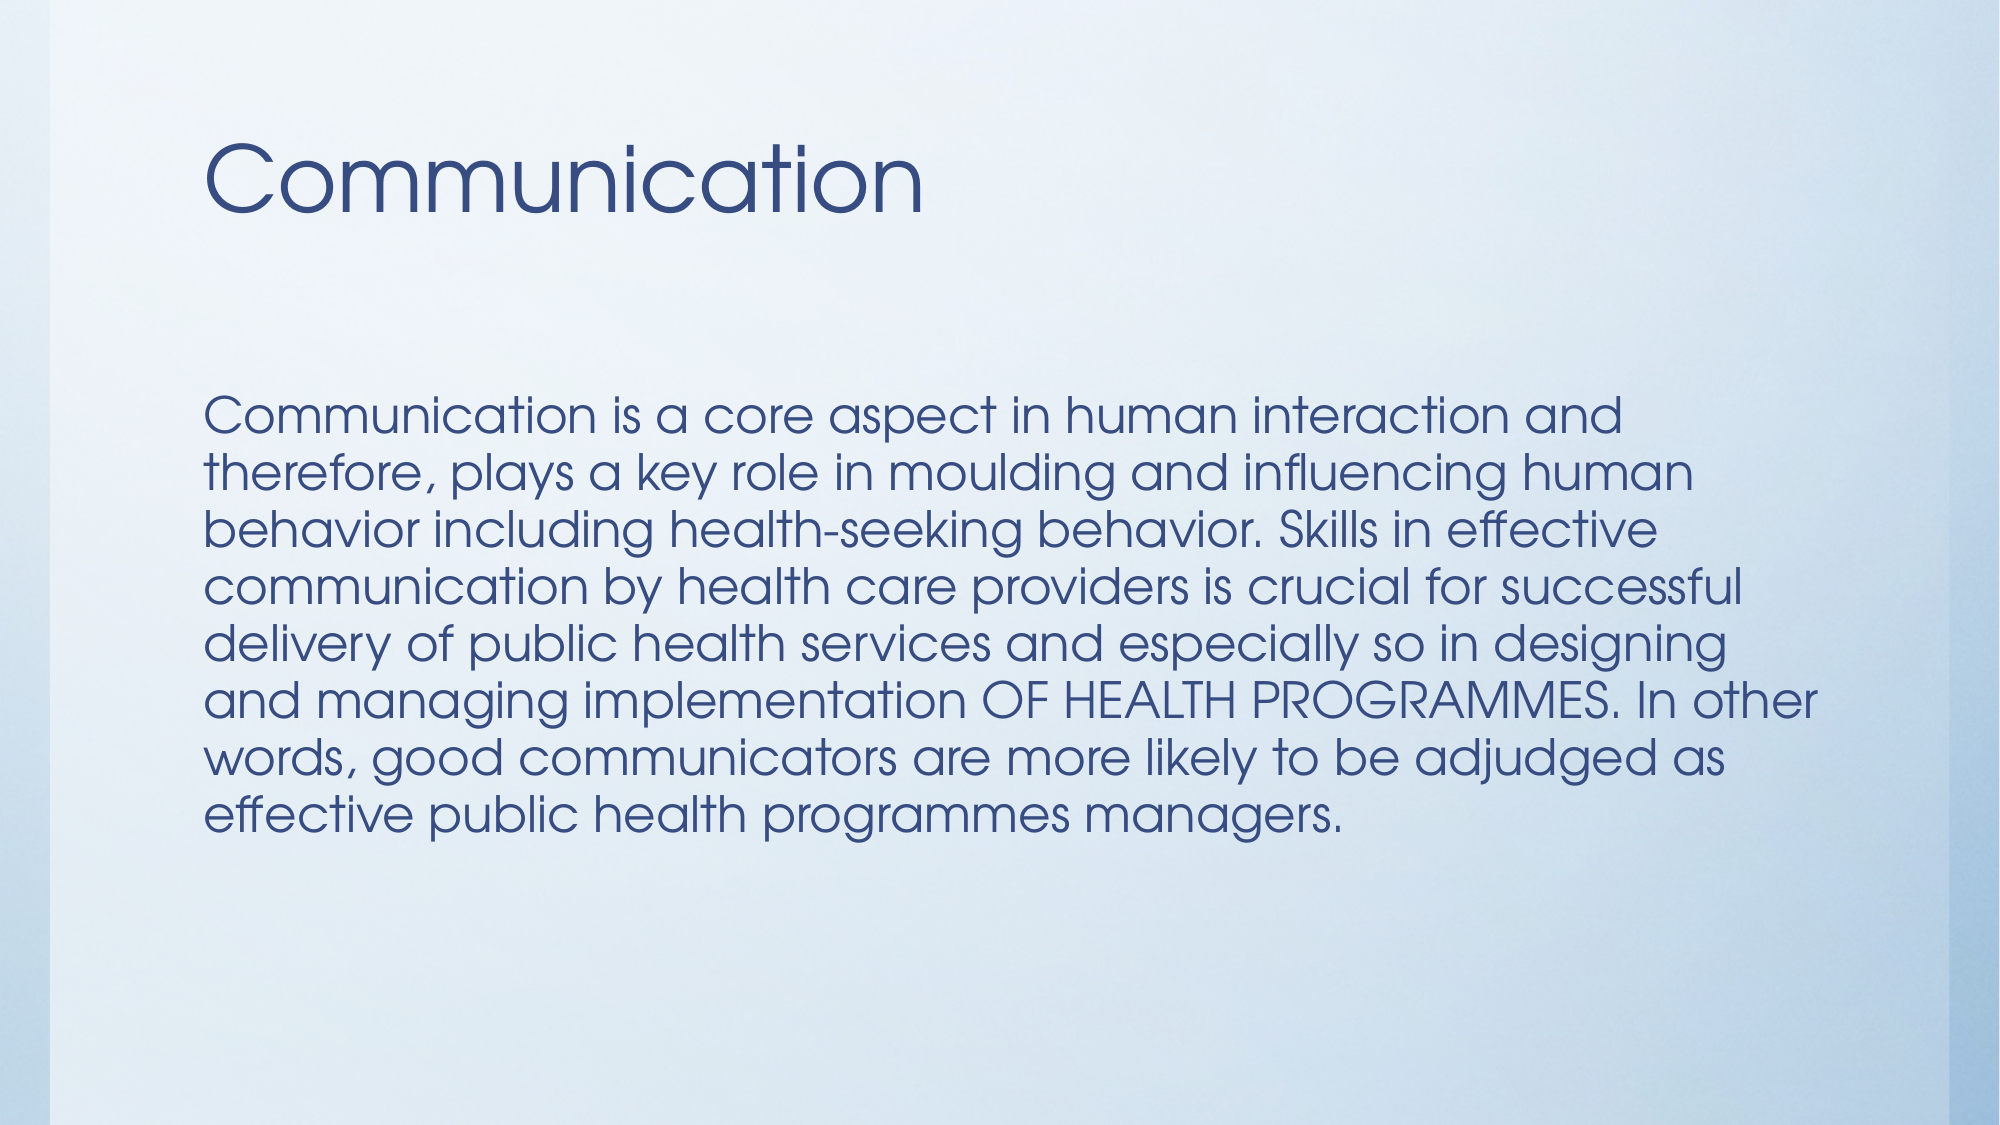

# Communication

Communication is a core aspect in human interaction and therefore, plays a key role in moulding and influencing human behavior including health-seeking behavior. Skills in effective communication by health care providers is crucial for successful delivery of public health services and especially so in designing and managing implementation OF HEALTH PROGRAMMES. In other words, good communicators are more likely to be adjudged as effective public health programmes managers.